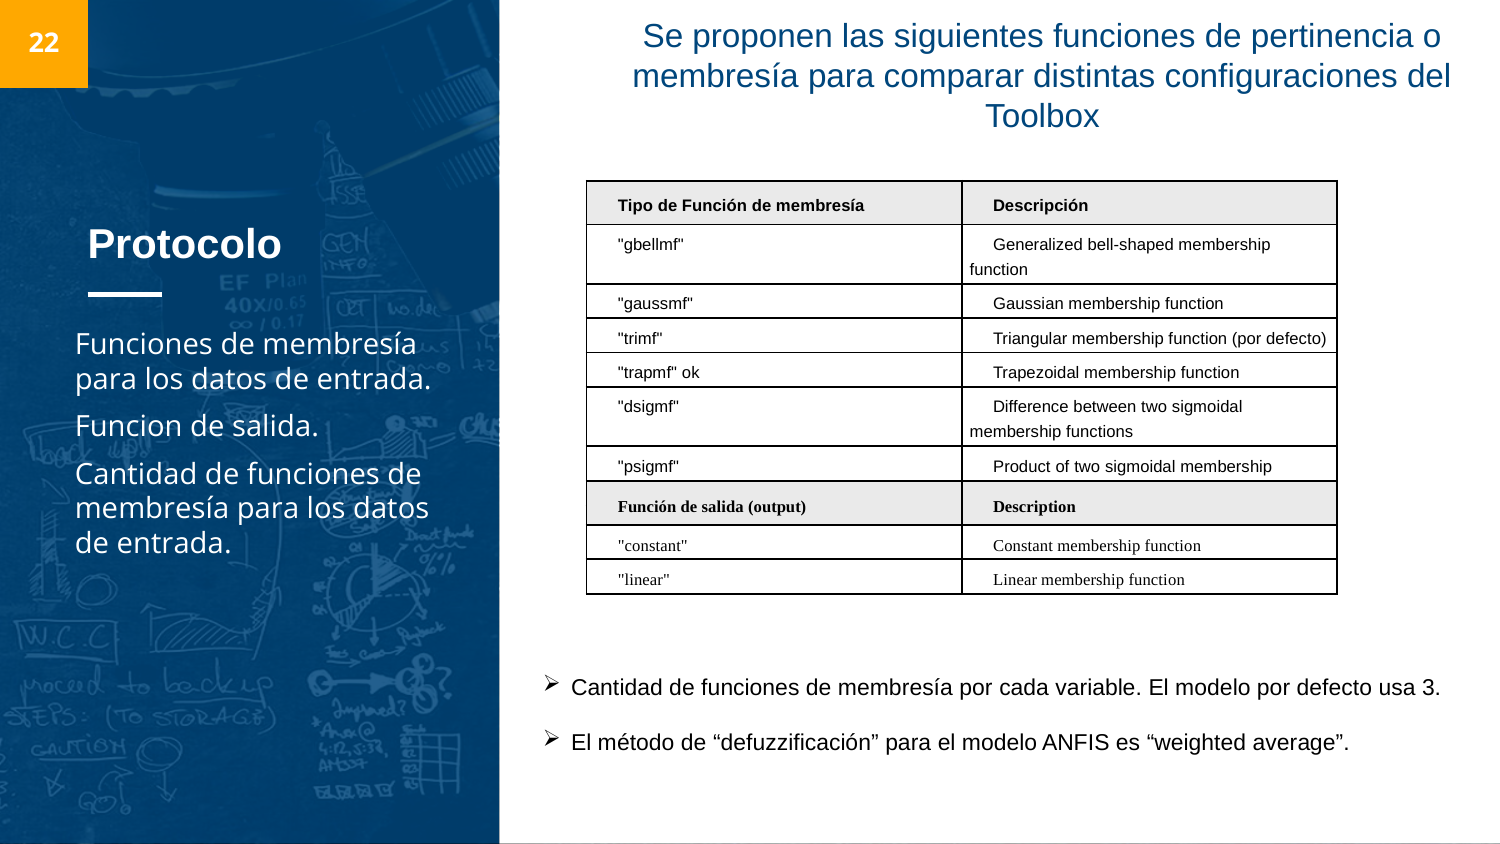

22
Se proponen las siguientes funciones de pertinencia o membresía para comparar distintas configuraciones del Toolbox
| Tipo de Función de membresía | Descripción |
| --- | --- |
| "gbellmf" | Generalized bell-shaped membership function |
| "gaussmf" | Gaussian membership function |
| "trimf" | Triangular membership function (por defecto) |
| "trapmf" ok | Trapezoidal membership function |
| "dsigmf" | Difference between two sigmoidal membership functions |
| "psigmf" | Product of two sigmoidal membership functions |
# Protocolo
Funciones de membresía para los datos de entrada.
Funcion de salida.
Cantidad de funciones de membresía para los datos de entrada.
| Función de salida (output) | Description |
| --- | --- |
| "constant" | Constant membership function |
| "linear" | Linear membership function |
Cantidad de funciones de membresía por cada variable. El modelo por defecto usa 3.

El método de “defuzzificación” para el modelo ANFIS es “weighted average”.